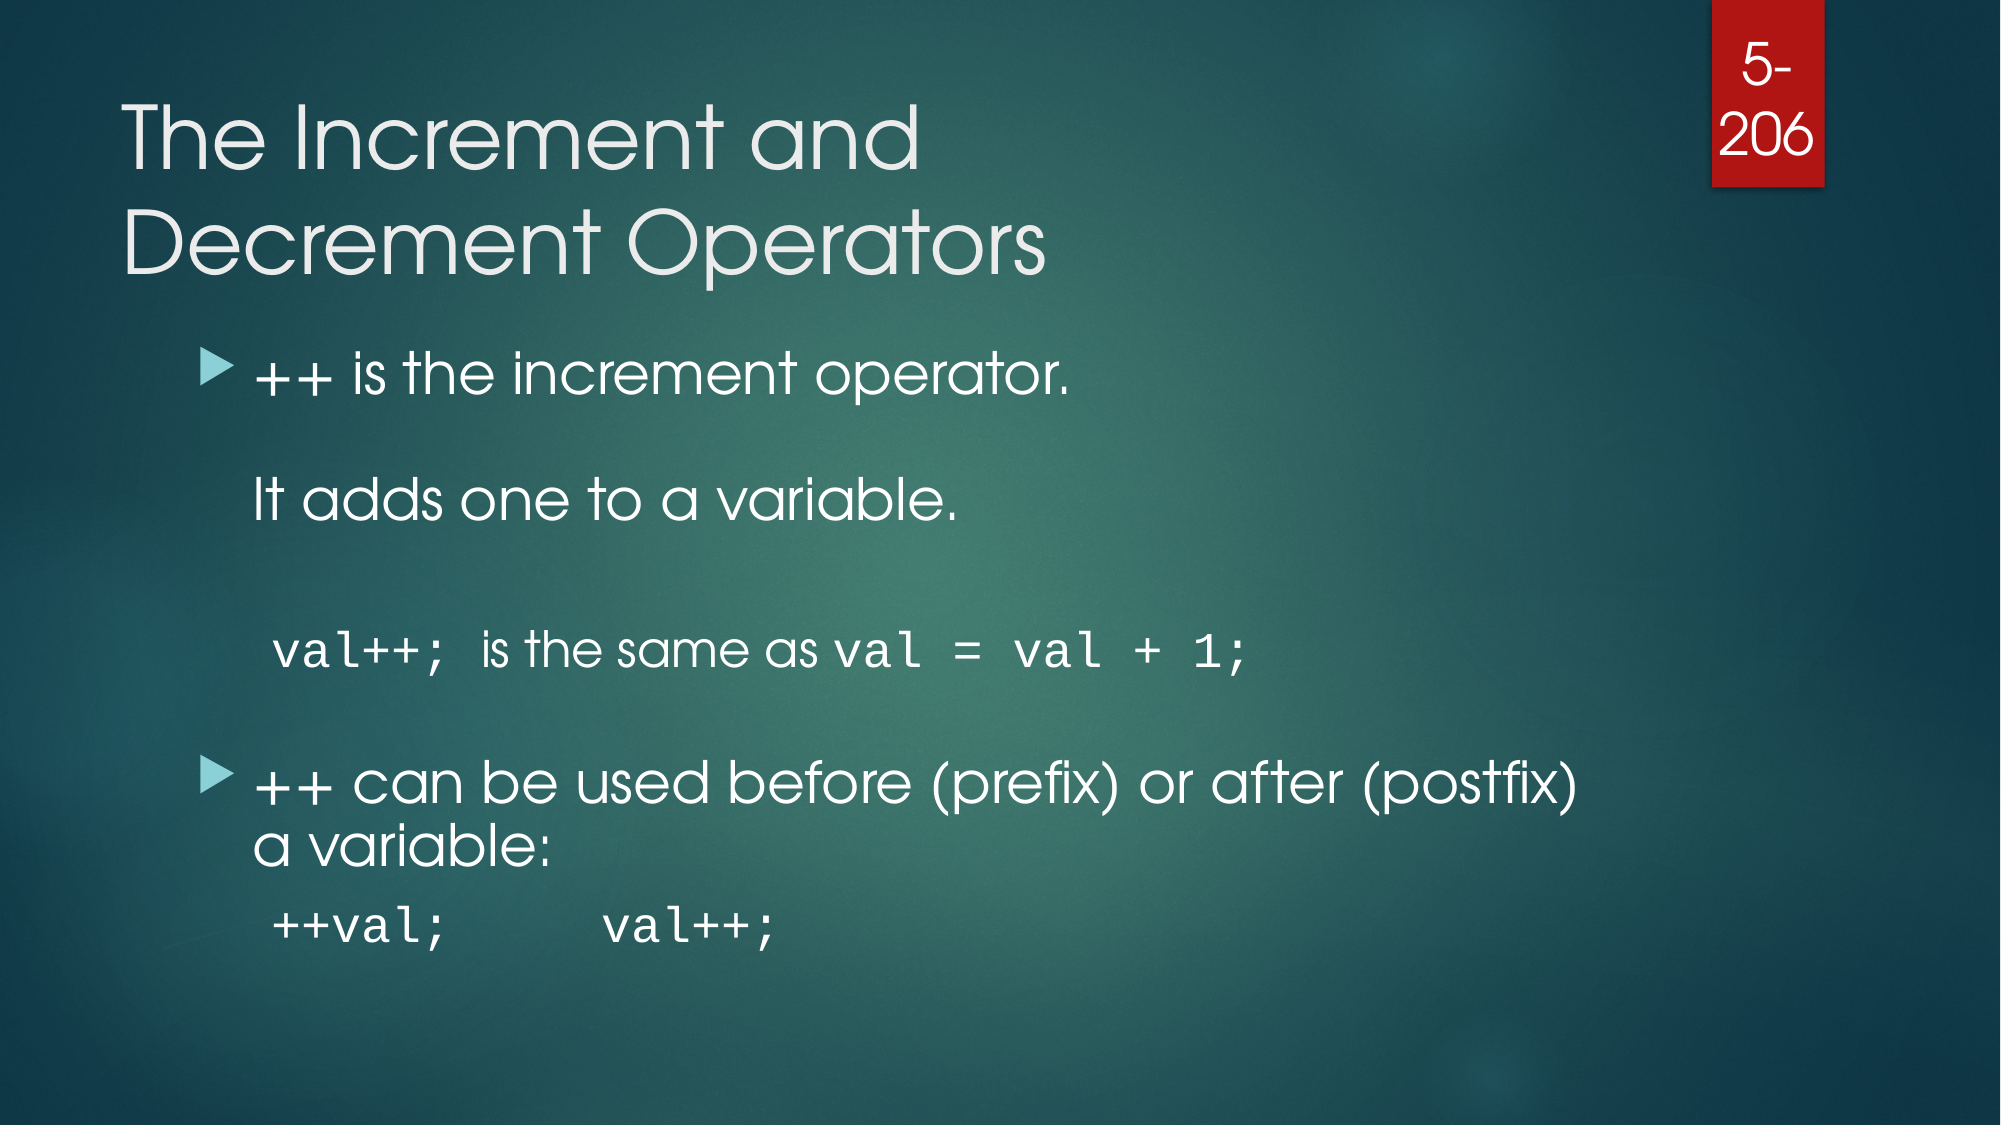

# The Increment and                  Decrement Operators
5-206
++ is the increment operator.
It adds one to a variable.
val++; is the same as val = val + 1;
++ can be used before (prefix) or after (postfix) a variable:
++val;     val++;